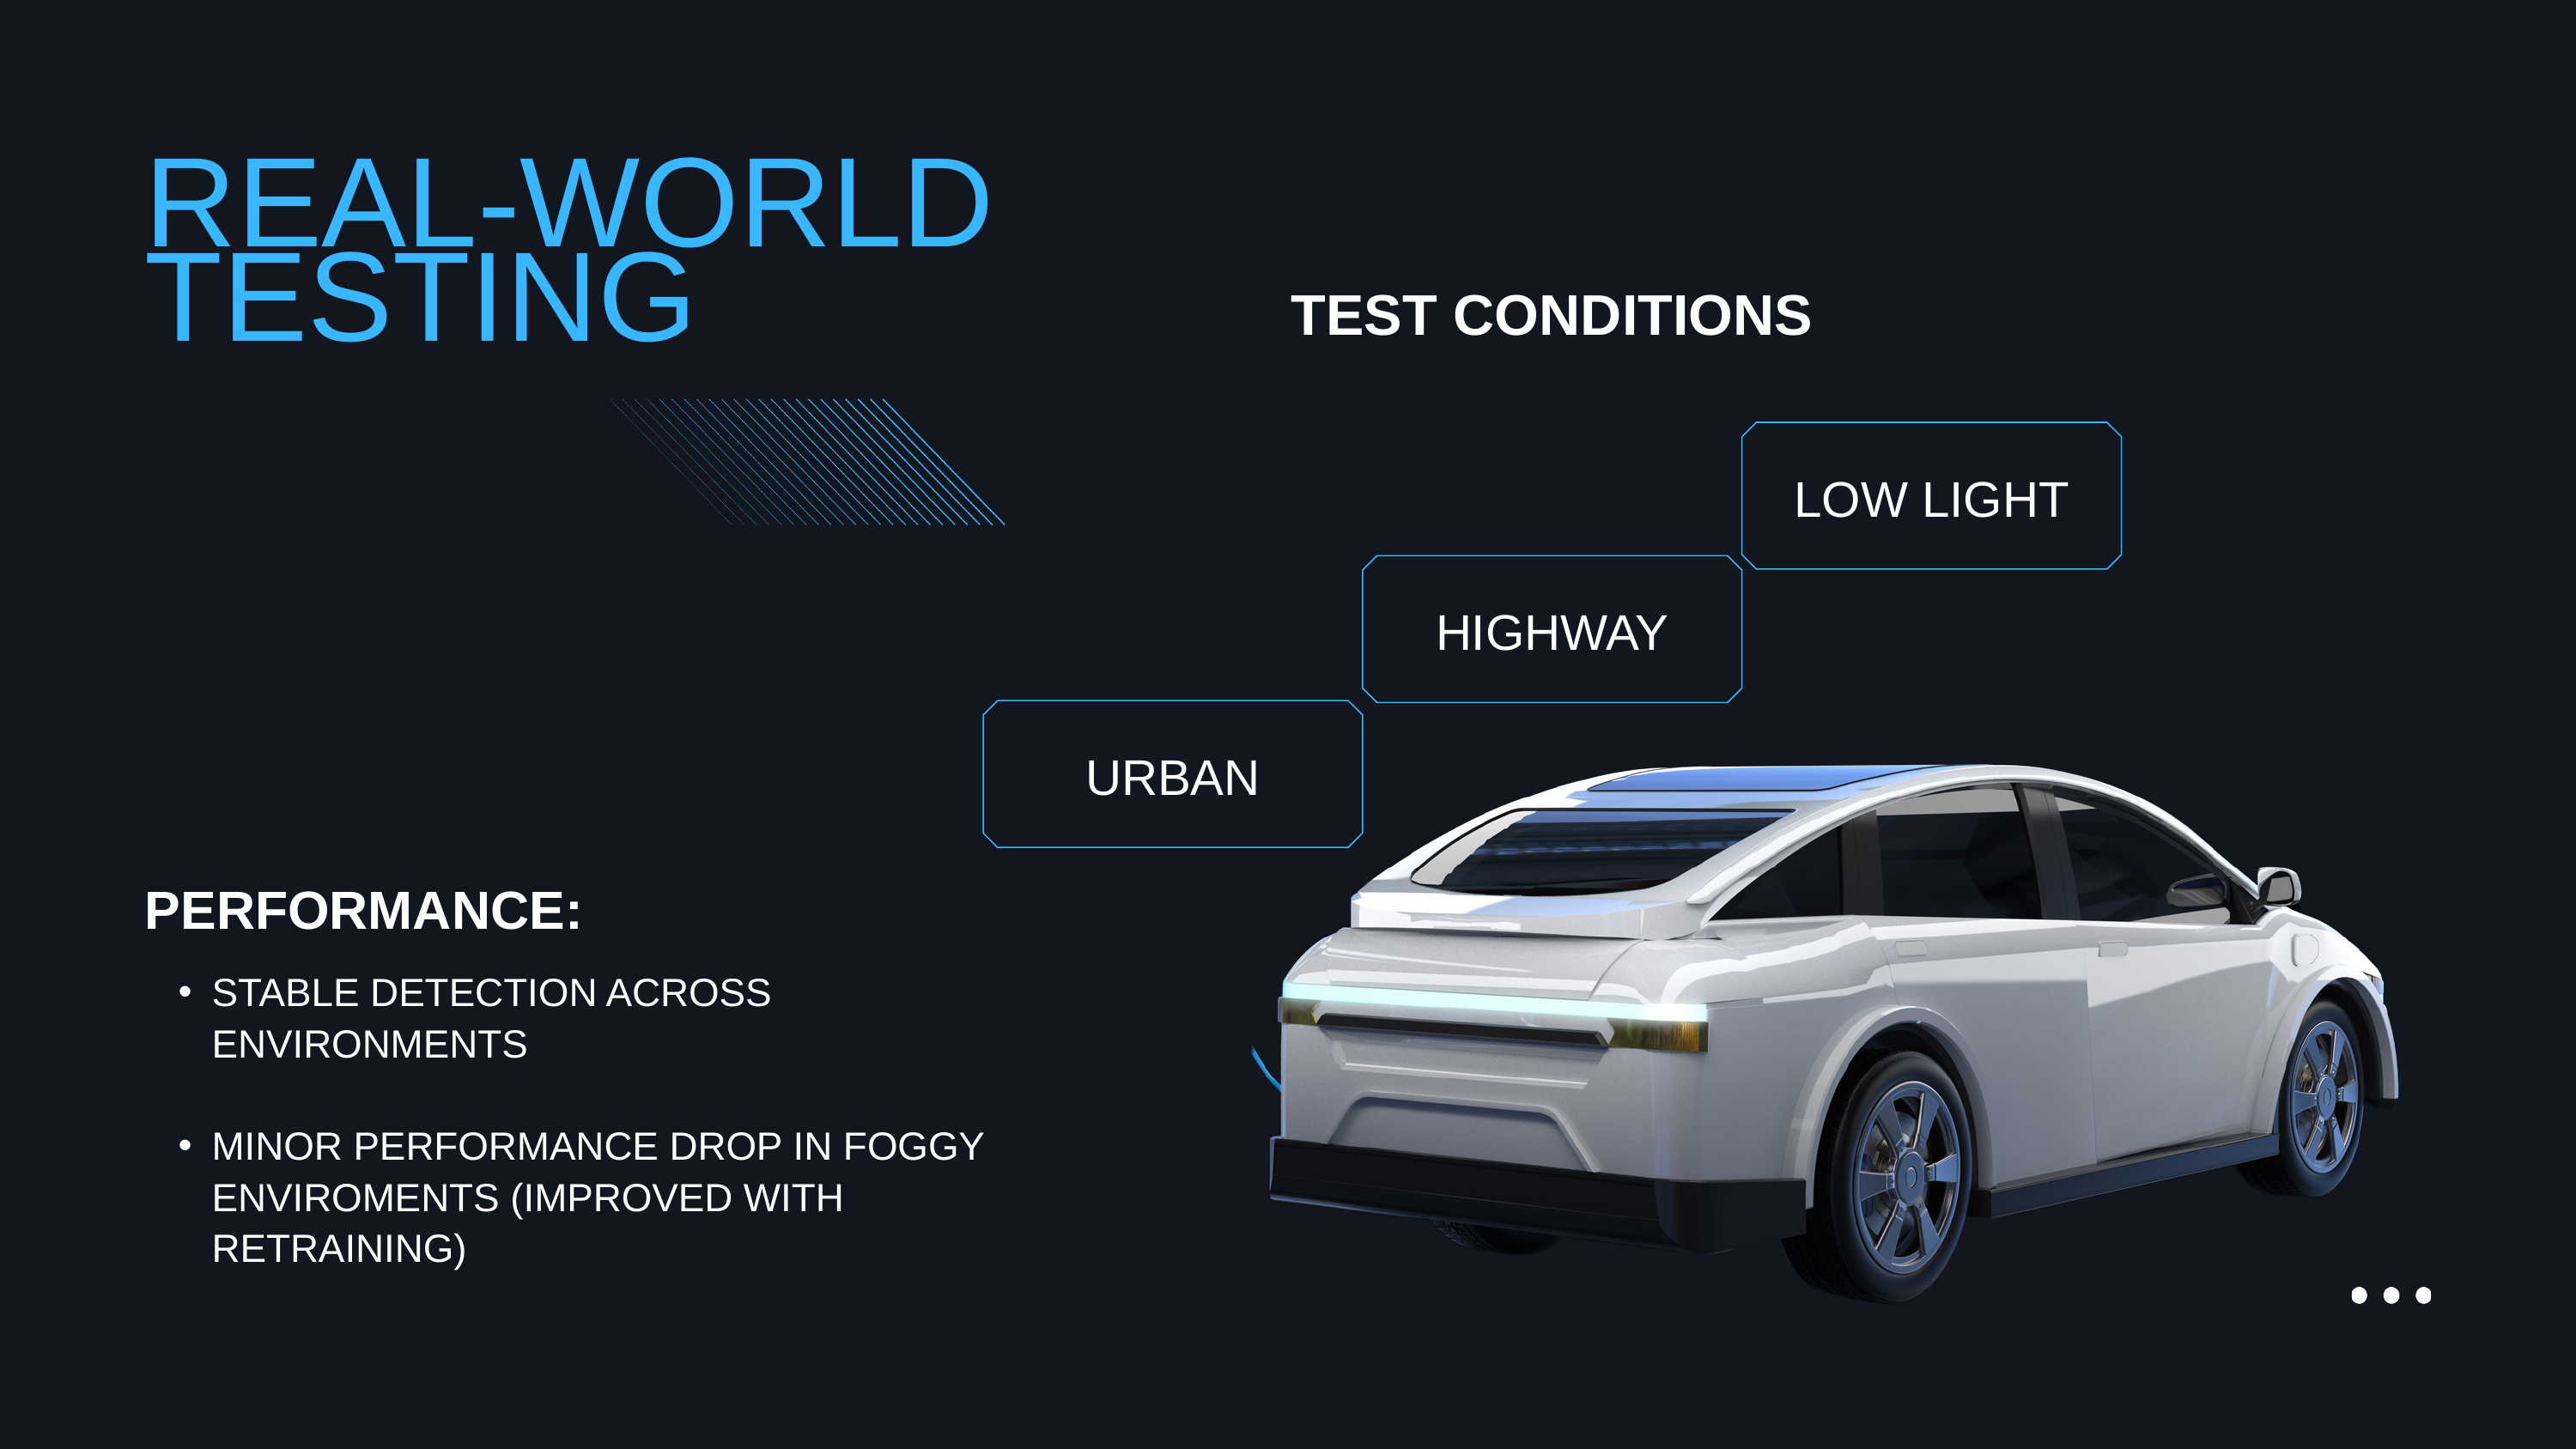

REAL-WORLD TESTING
TEST CONDITIONS

LOW LIGHT

HIGHWAY

URBAN
PERFORMANCE:
STABLE DETECTION ACROSS ENVIRONMENTS

MINOR PERFORMANCE DROP IN FOGGY ENVIROMENTS (IMPROVED WITH RETRAINING)